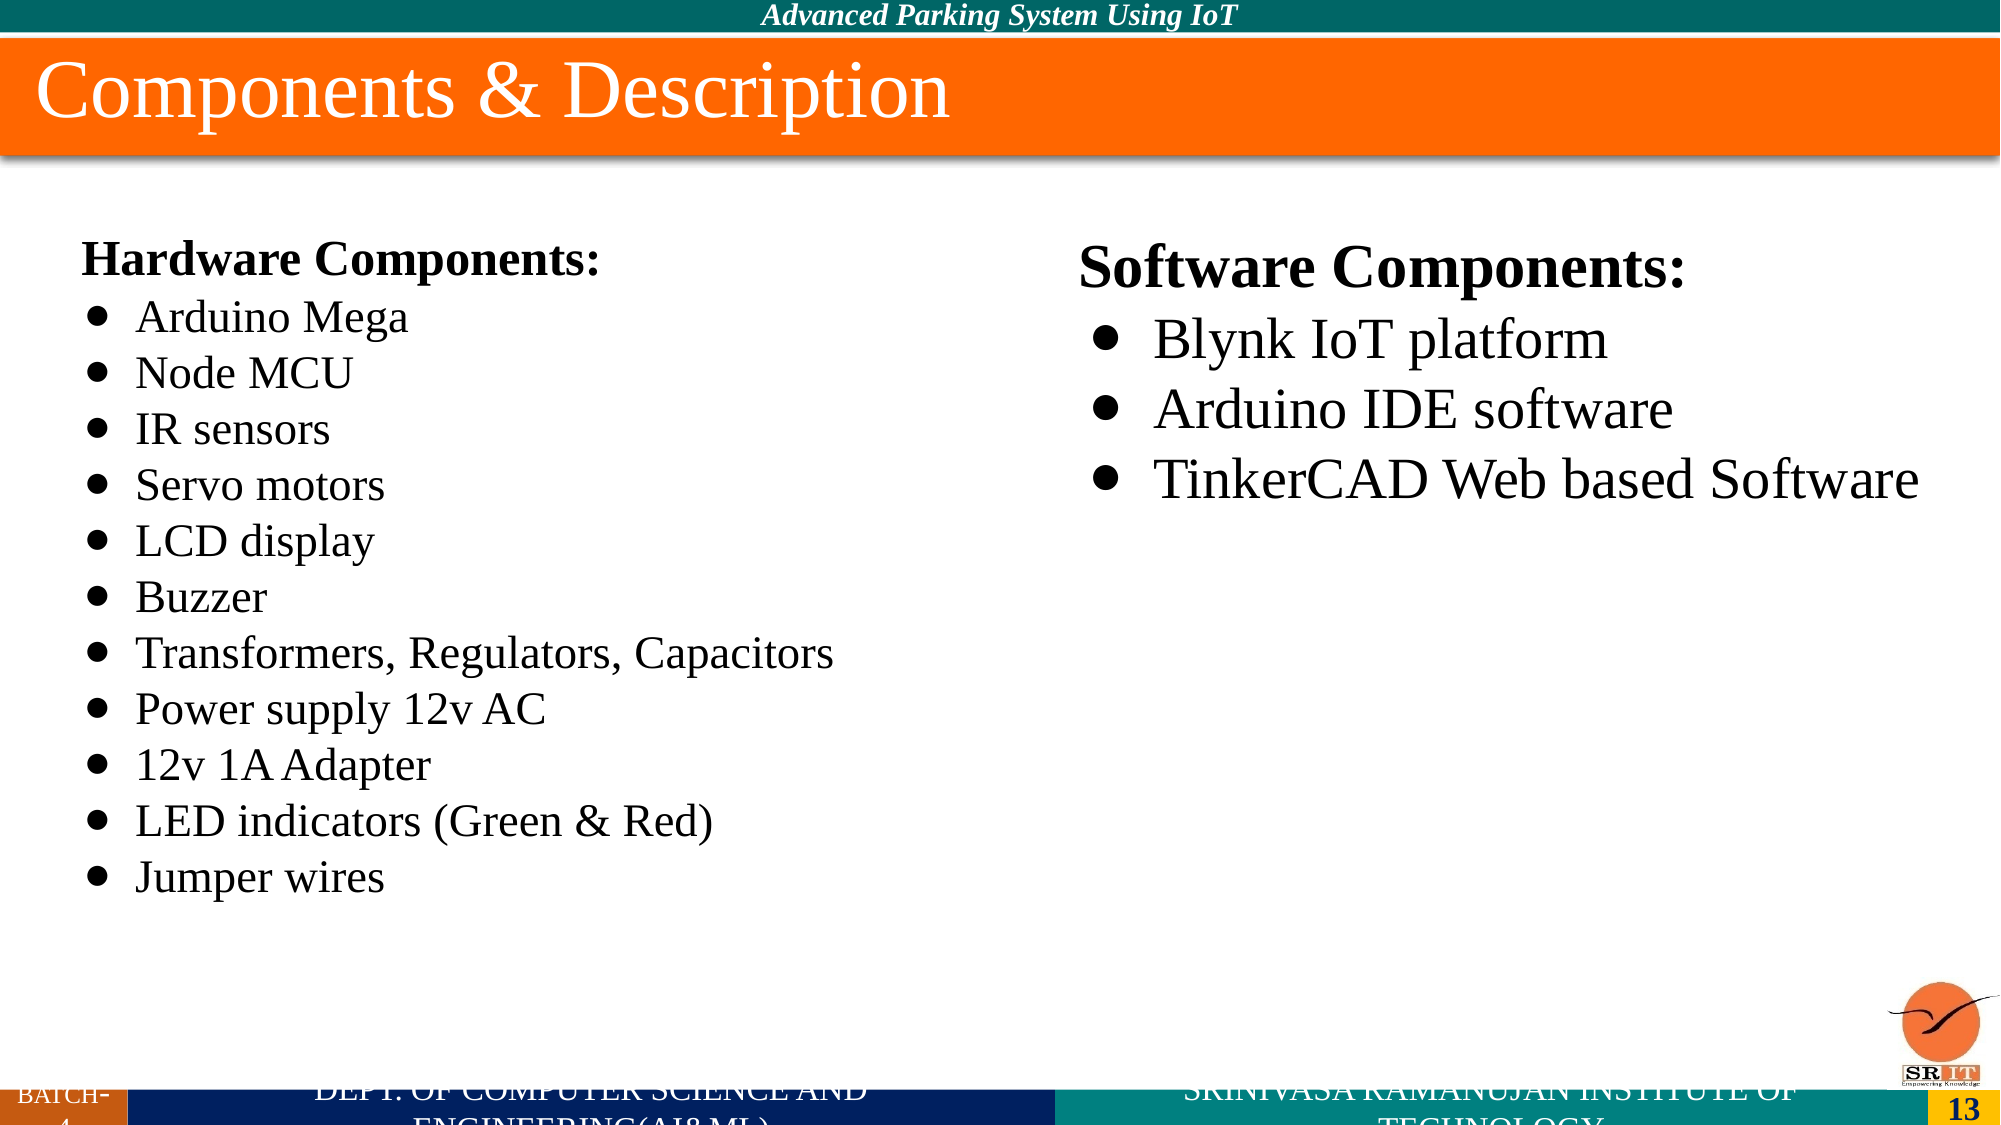

#
Design & Implementation of Objective-1
 Components & Description
 Hardware Components:
Arduino Mega
Node MCU
IR sensors
Servo motors
LCD display
Buzzer
Transformers, Regulators, Capacitors
Power supply 12v AC
12v 1A Adapter
LED indicators (Green & Red)
Jumper wires

Software Components:
Blynk IoT platform
Arduino IDE software
TinkerCAD Web based Software